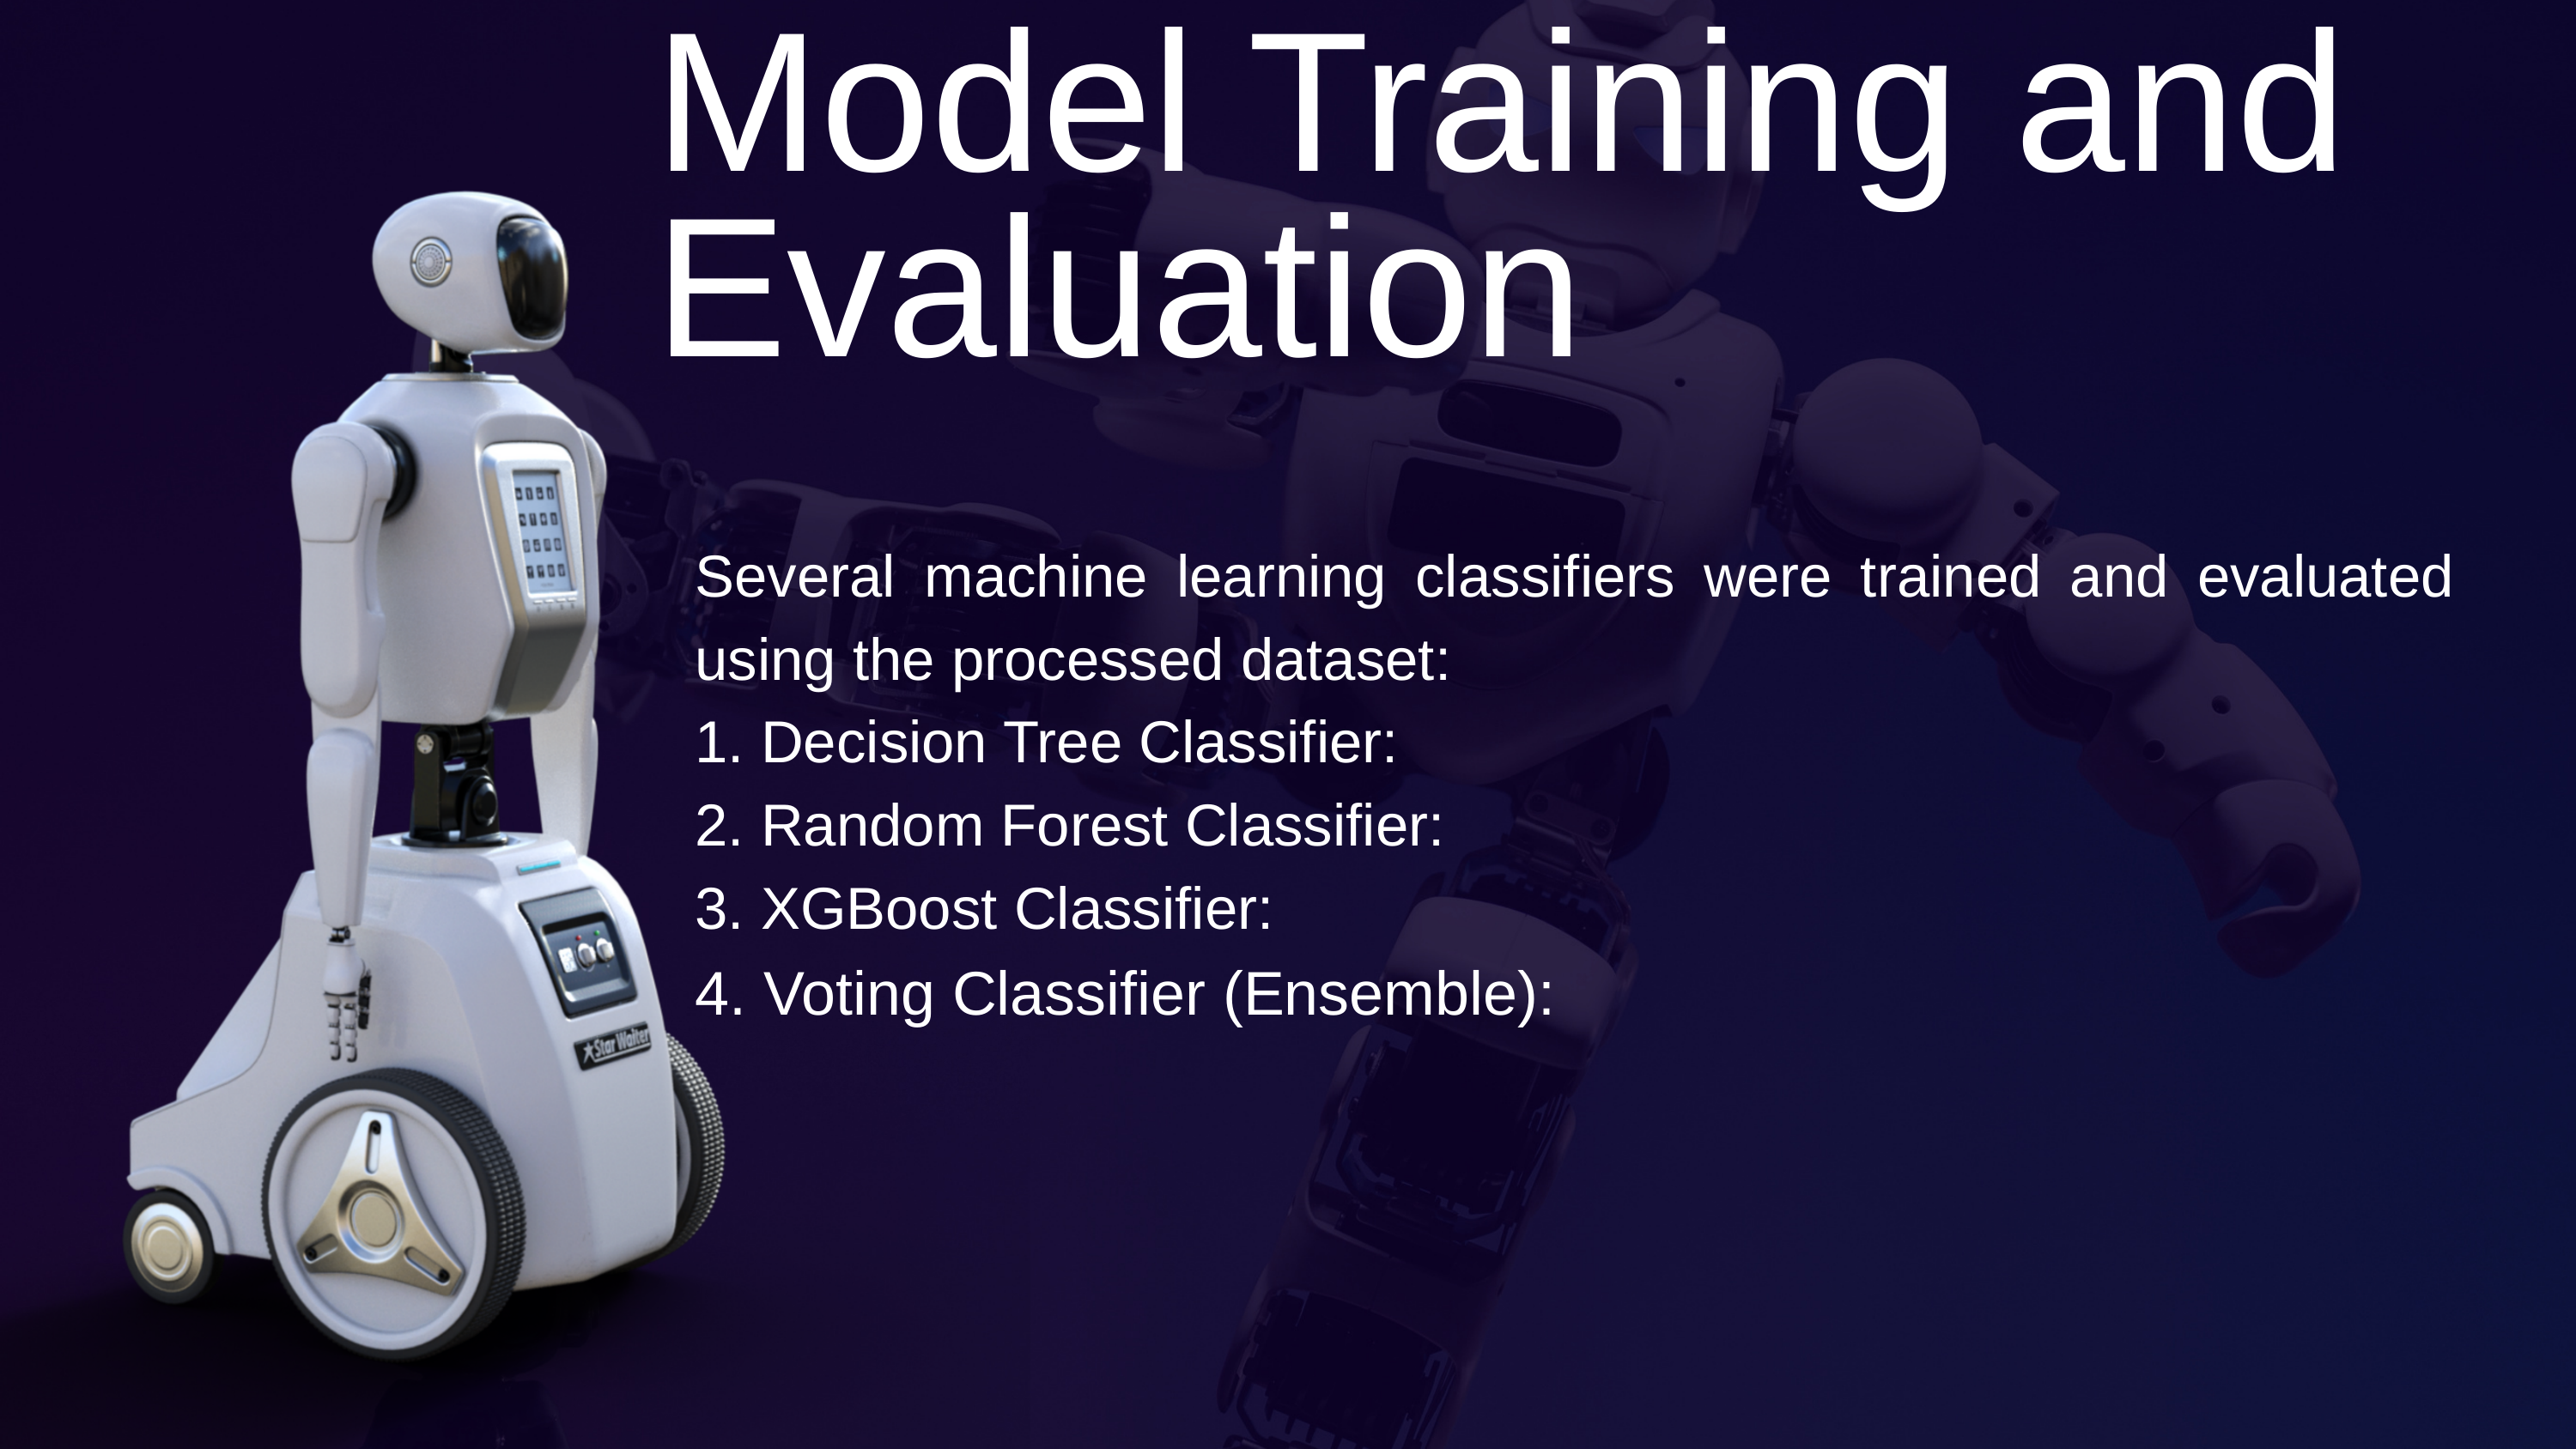

Model Training and Evaluation

Several machine learning classifiers were trained and evaluated using the processed dataset:
1. Decision Tree Classifier:
2. Random Forest Classifier:
3. XGBoost Classifier:
4. Voting Classifier (Ensemble):